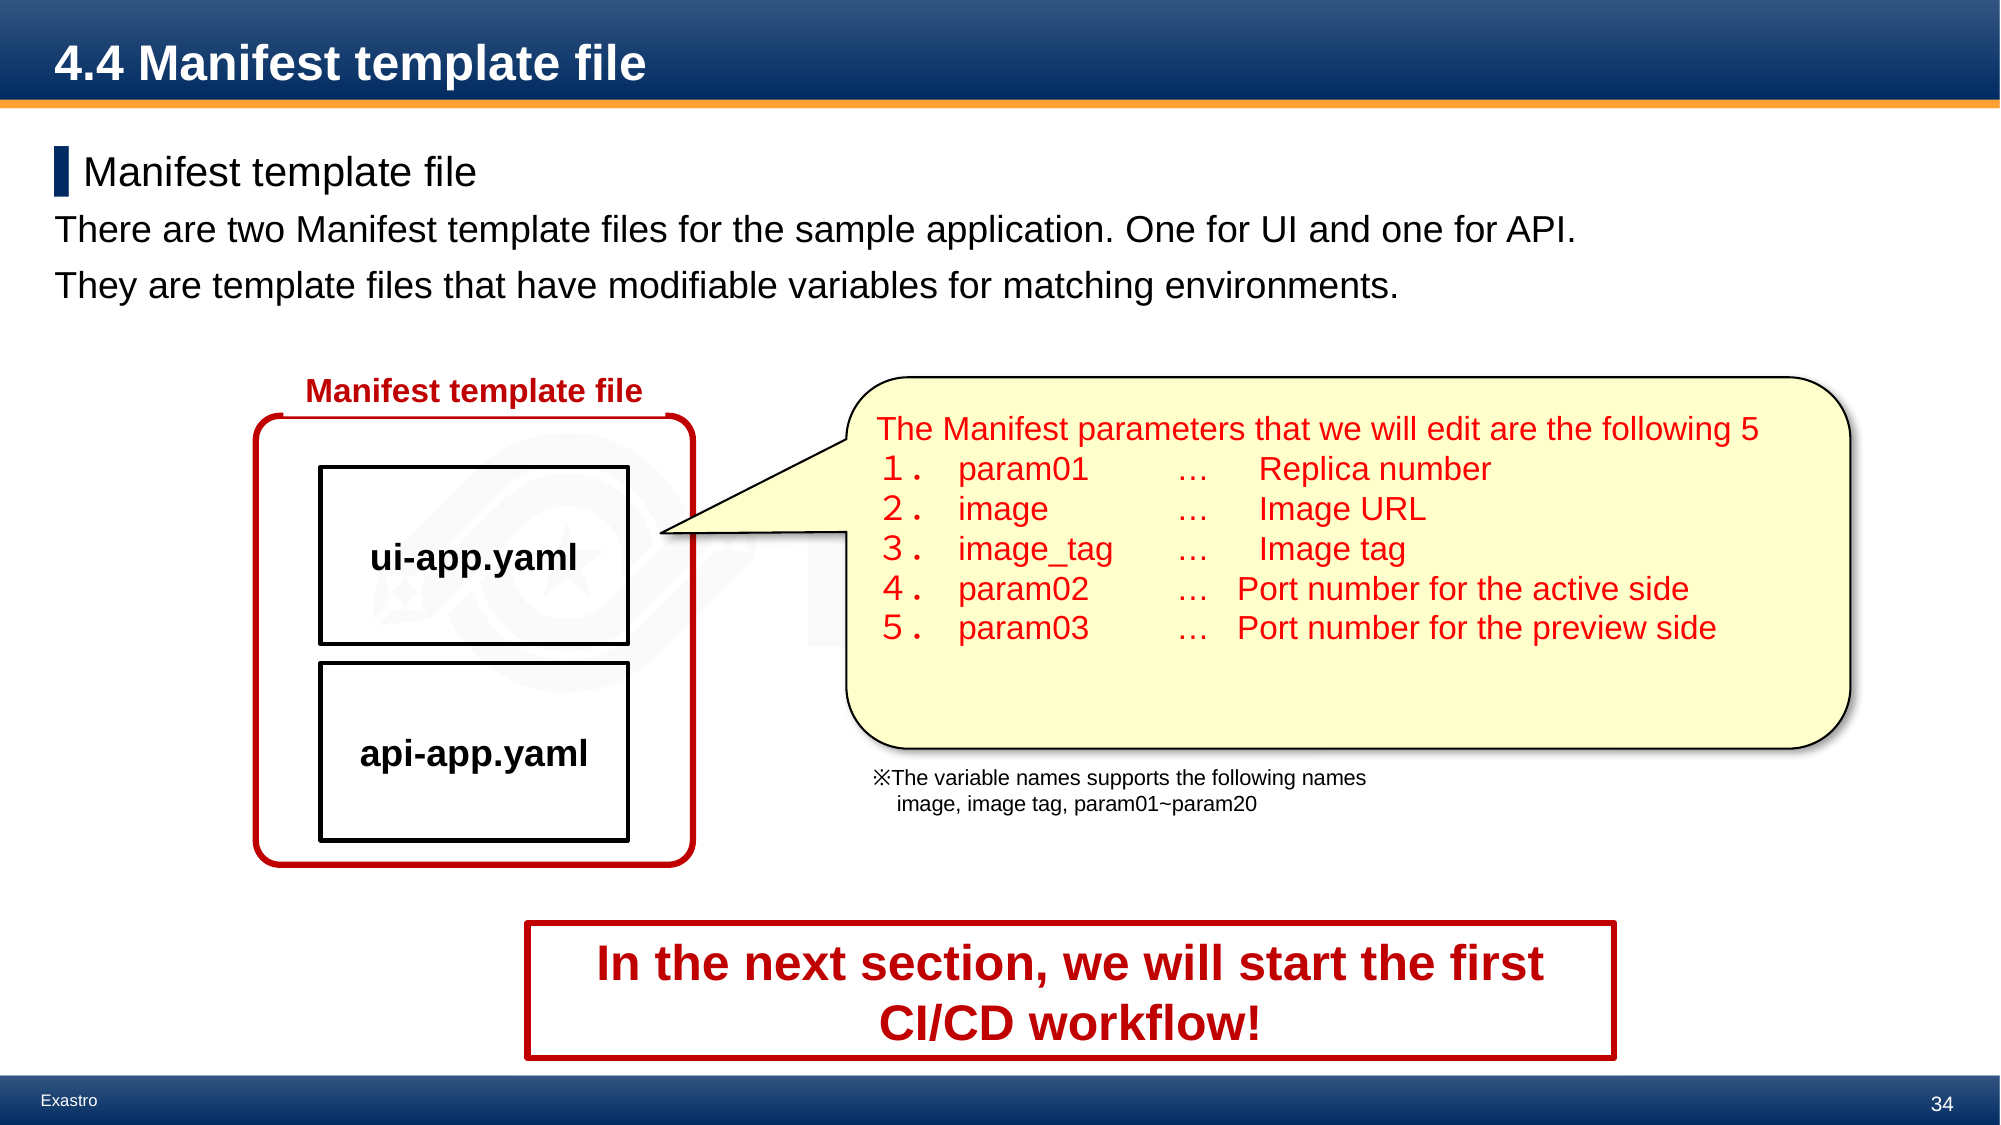

# 4.4 Manifest template file
Manifest template file
There are two Manifest template files for the sample application. One for UI and one for API.
They are template files that have modifiable variables for matching environments.
Manifest template file
The Manifest parameters that we will edit are the following 5
１． param01	…　Replica number
２． image	…　Image URL
３． image_tag	…　Image tag
４． param02	…   Port number for the active side
５． param03	…   Port number for the preview side

ui-app.yaml
api-app.yaml
※The variable names supports the following names
    image, image tag, param01~param20
In the next section, we will start the first CI/CD workflow!